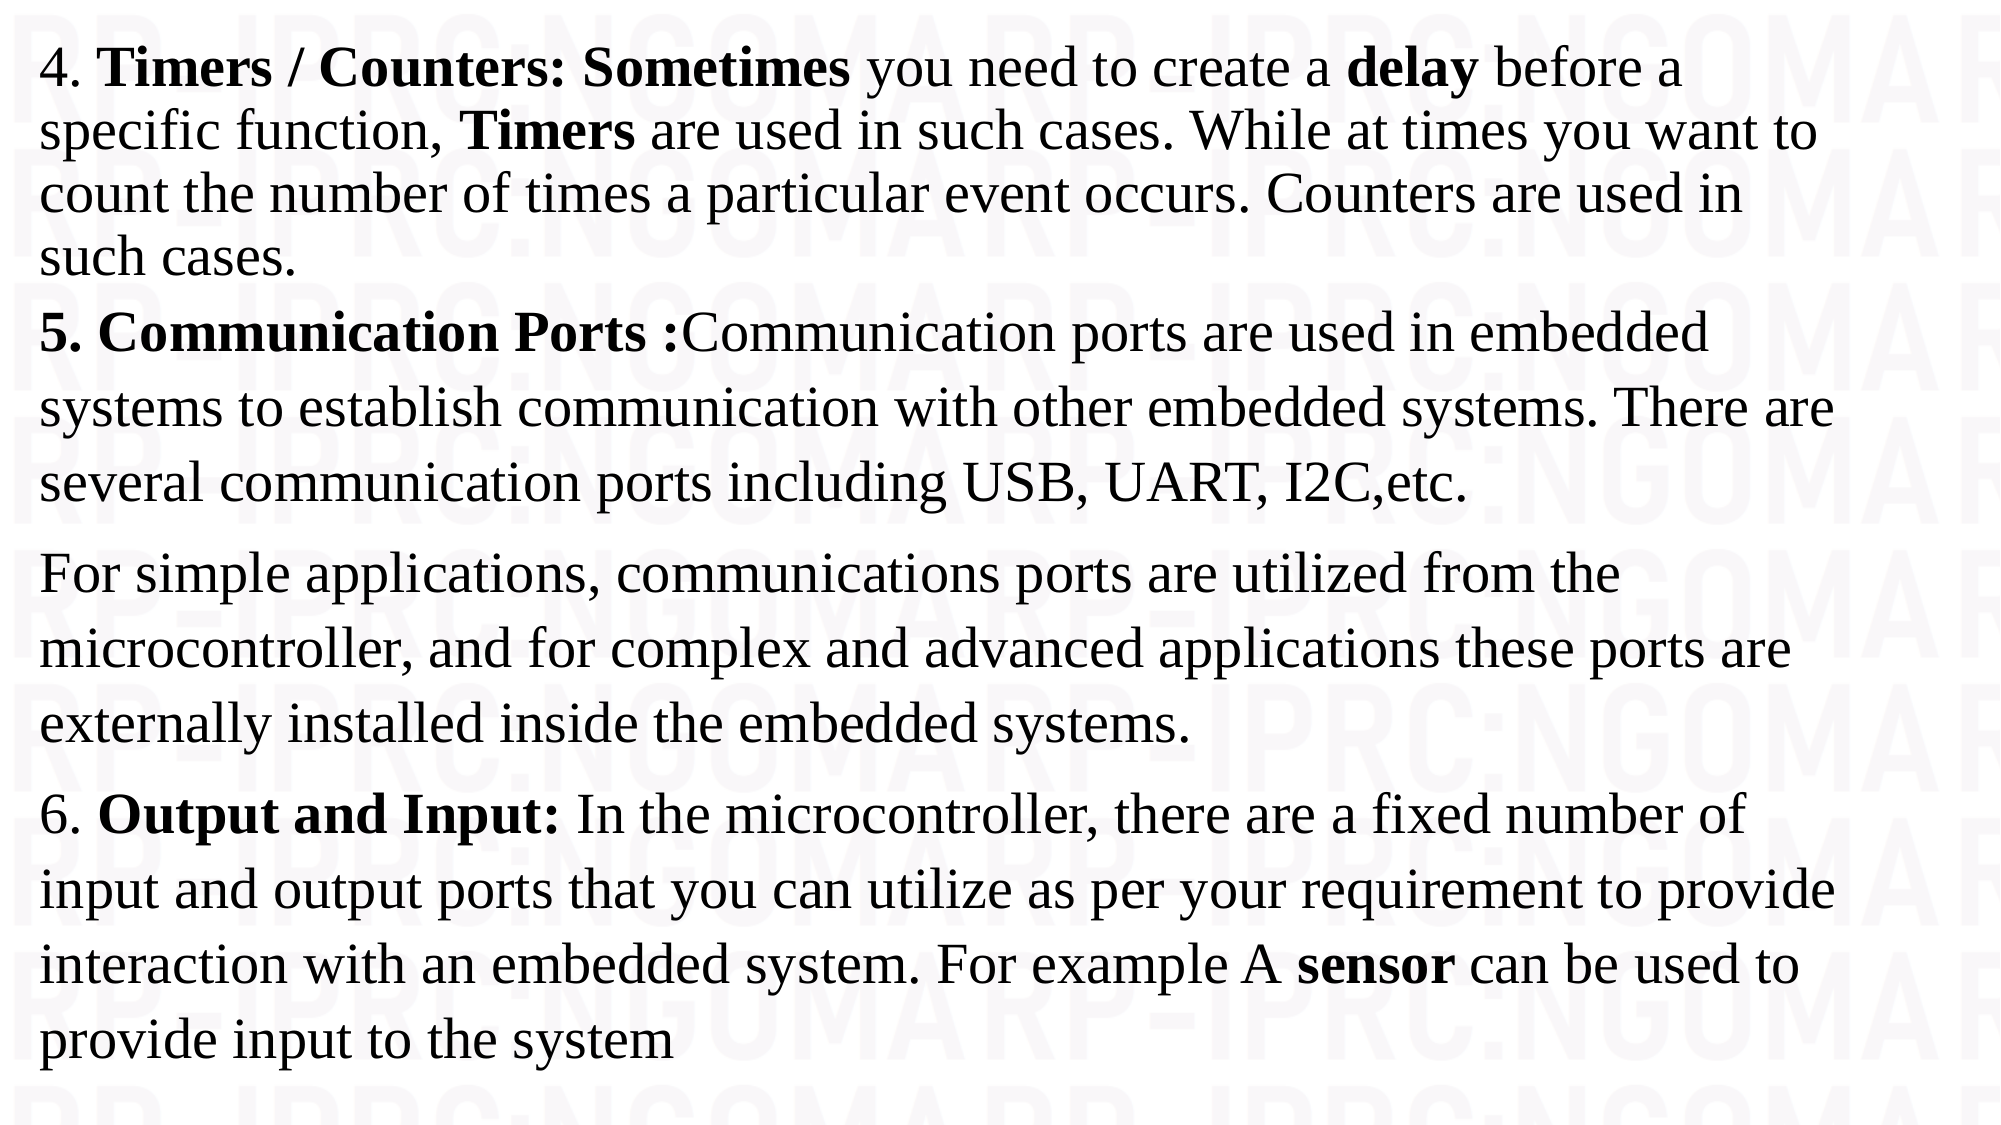

4. Timers / Counters: Sometimes you need to create a delay before a specific function, Timers are used in such cases. While at times you want to count the number of times a particular event occurs. Counters are used in such cases.
5. Communication Ports :Communication ports are used in embedded systems to establish communication with other embedded systems. There are several communication ports including USB, UART, I2C,etc.
For simple applications, communications ports are utilized from the microcontroller, and for complex and advanced applications these ports are externally installed inside the embedded systems.
6. Output and Input: In the microcontroller, there are a fixed number of input and output ports that you can utilize as per your requirement to provide interaction with an embedded system. For example A sensor can be used to provide input to the system